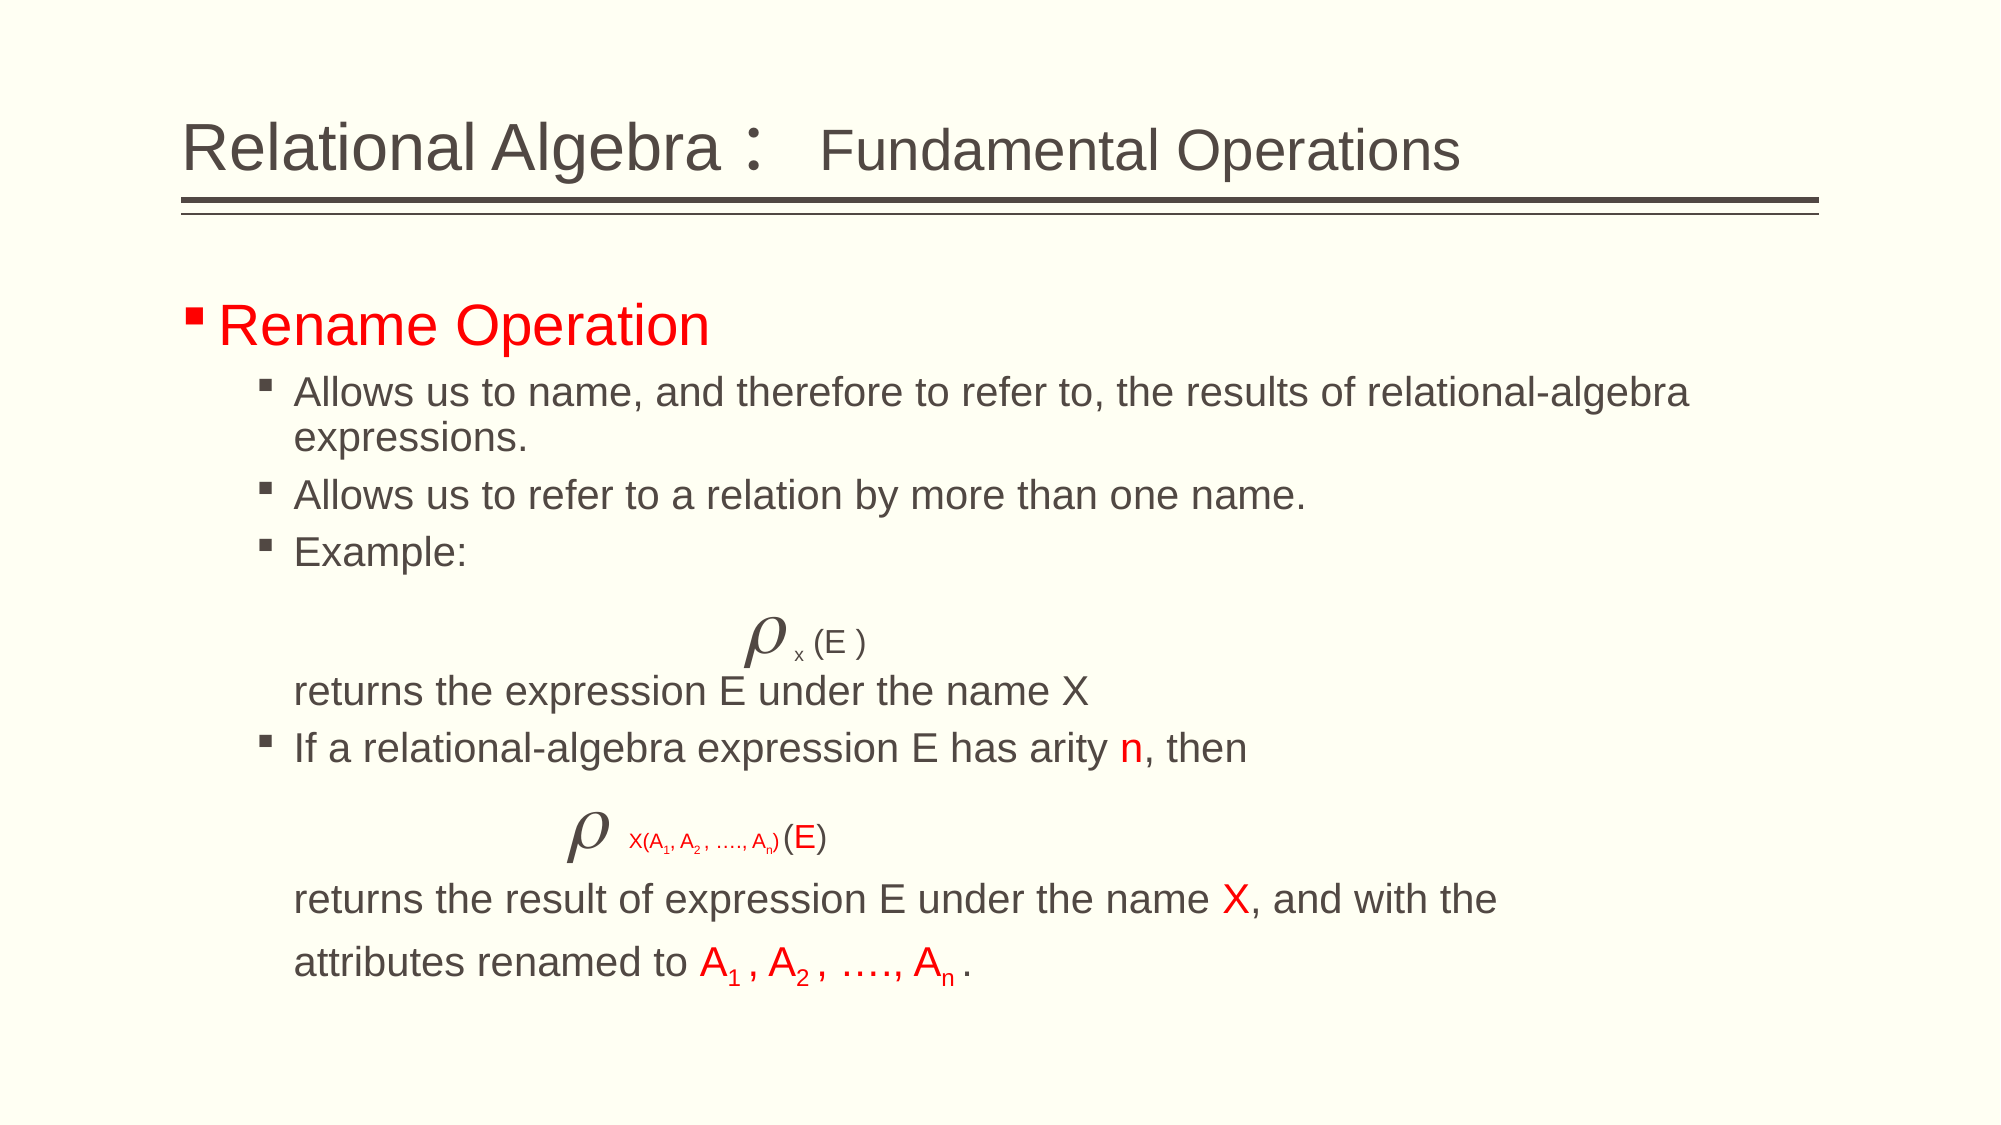

# Relational Algebra：Fundamental Operations
Rename Operation
Allows us to name, and therefore to refer to, the results of relational-algebra expressions.
Allows us to refer to a relation by more than one name.
Example:
 				ρ x (E )
returns the expression E under the name X
If a relational-algebra expression E has arity n, then
                           ρ X(A1, A2 , …., An) (E)
	returns the result of expression E under the name X, and with the
	attributes renamed to A1 , A2 , …., An .